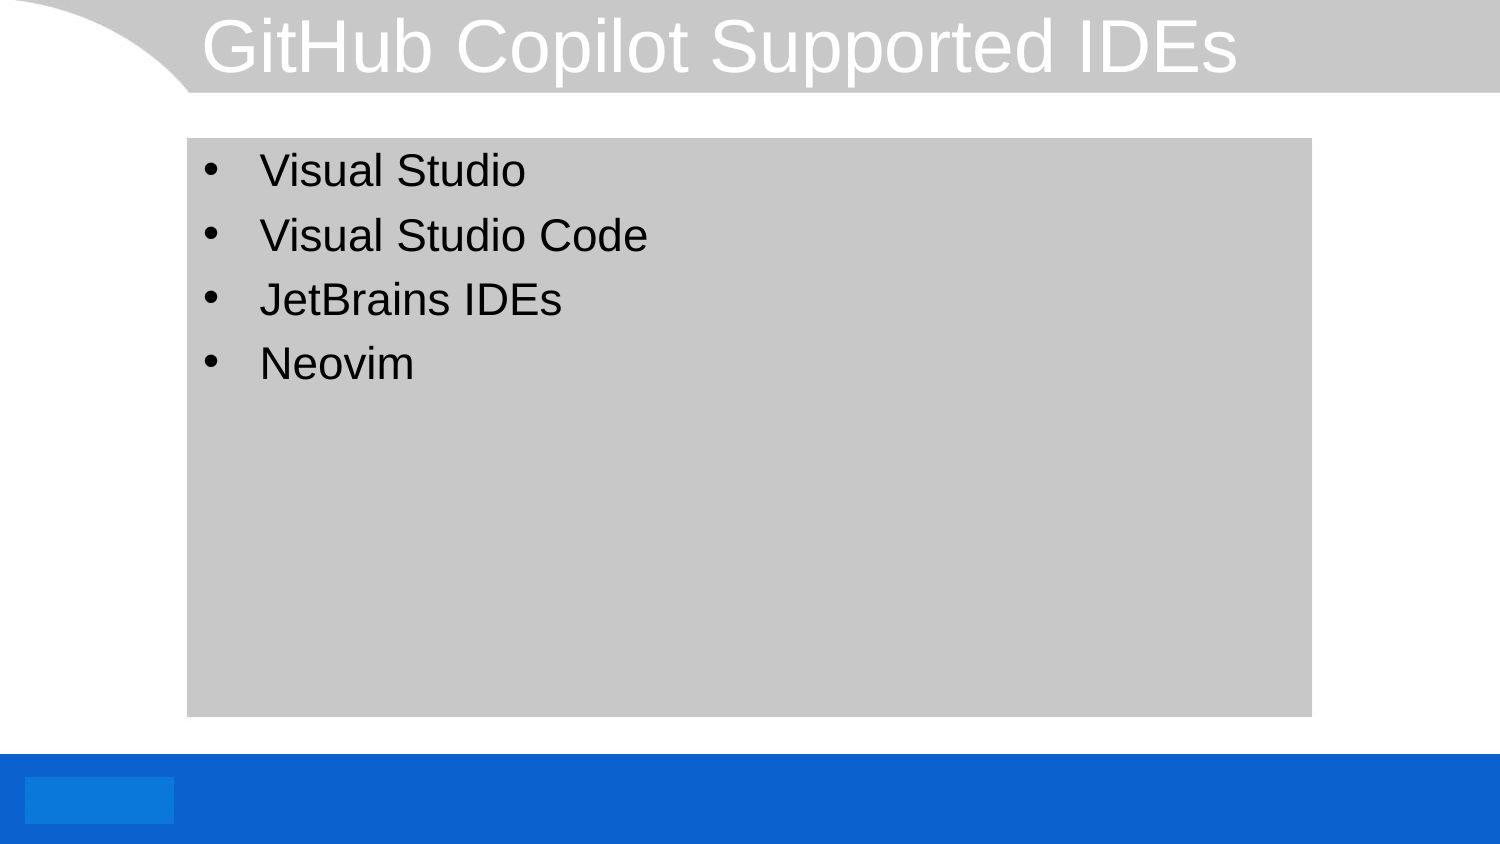

# GitHub Copilot Supported IDEs
Visual Studio
Visual Studio Code
JetBrains IDEs
Neovim